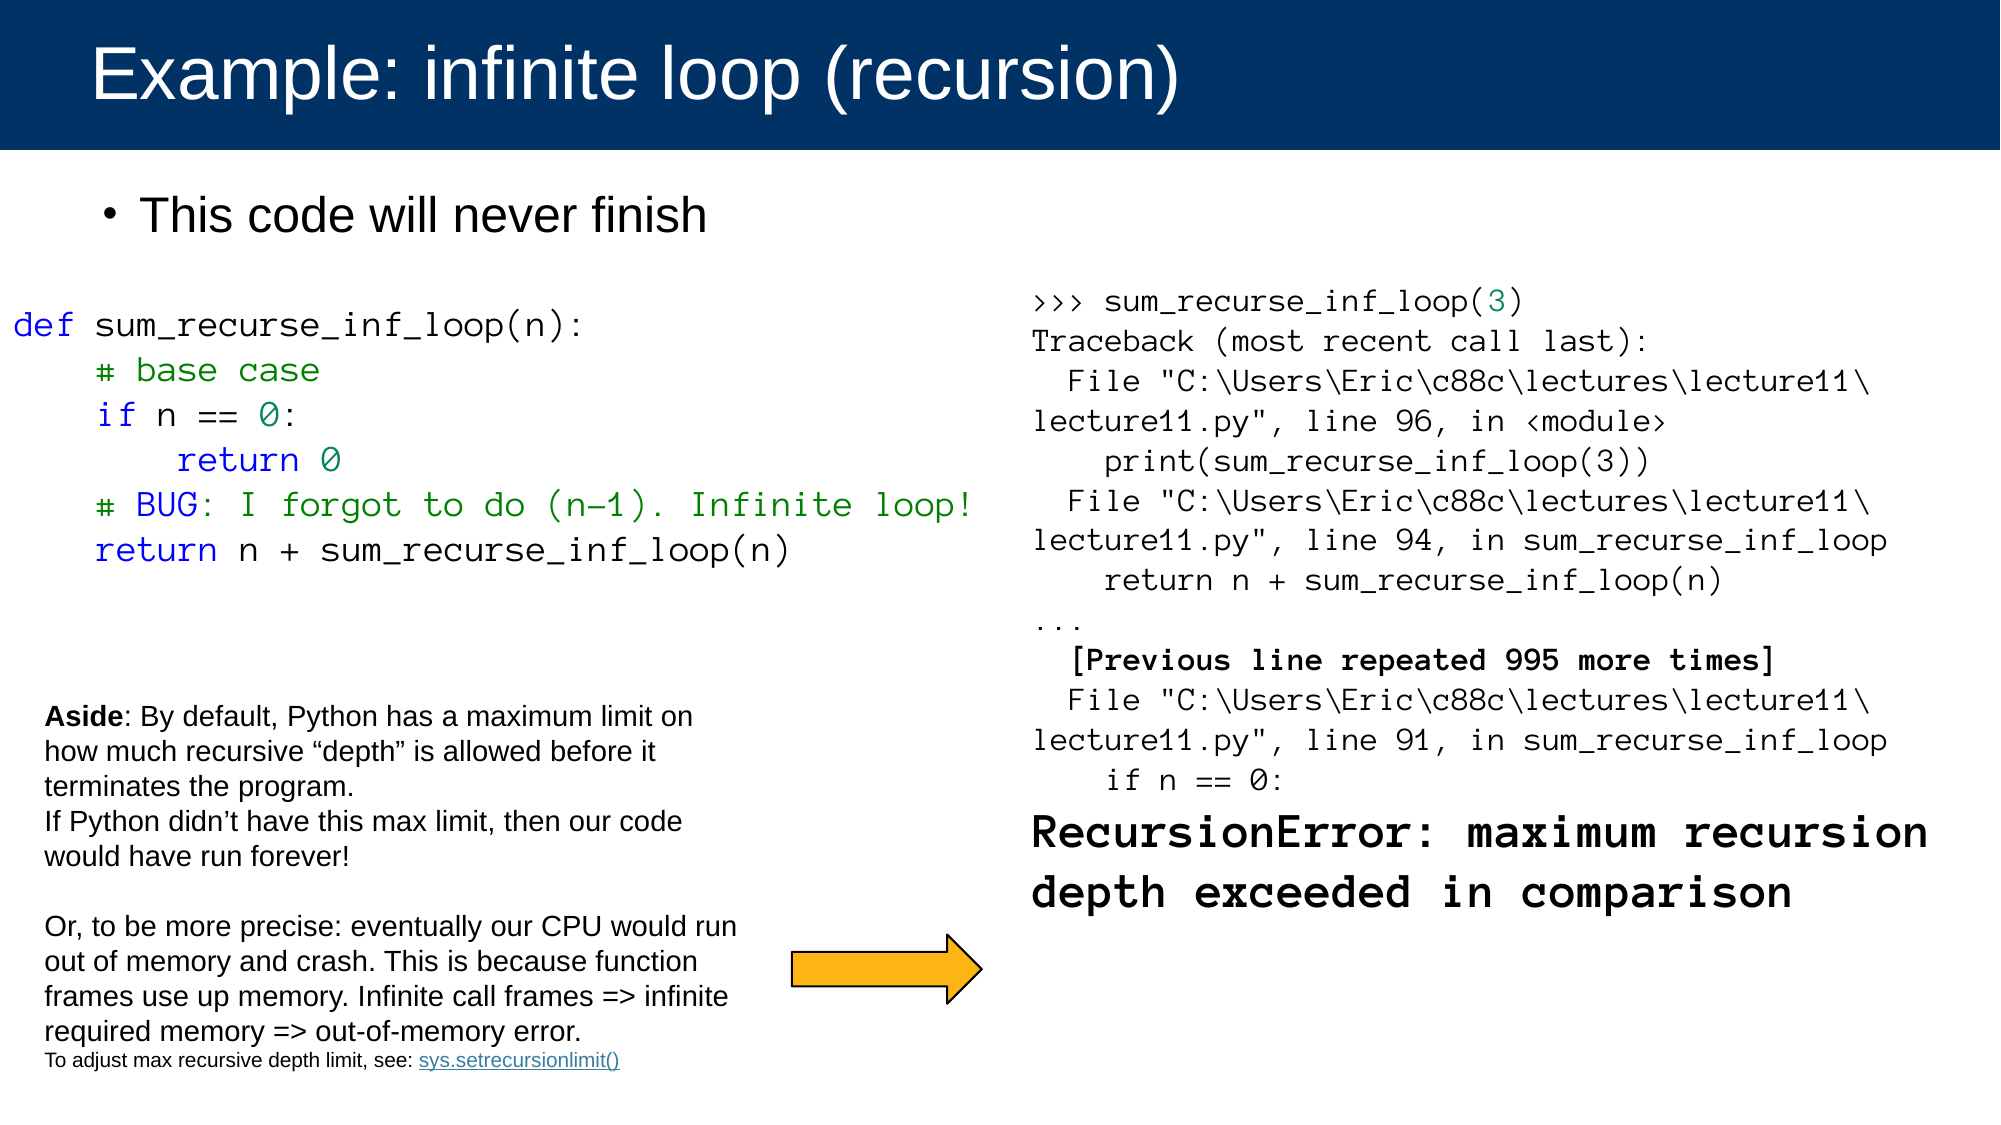

# Example: infinite loop (recursion)
 This code will never finish
>>> sum_recurse_inf_loop(3)
Traceback (most recent call last):
  File "C:\Users\Eric\c88c\lectures\lecture11\lecture11.py", line 96, in <module>
    print(sum_recurse_inf_loop(3))
  File "C:\Users\Eric\c88c\lectures\lecture11\lecture11.py", line 94, in sum_recurse_inf_loop
    return n + sum_recurse_inf_loop(n)
...
  [Previous line repeated 995 more times]
  File "C:\Users\Eric\c88c\lectures\lecture11\lecture11.py", line 91, in sum_recurse_inf_loop
    if n == 0:
RecursionError: maximum recursion depth exceeded in comparison

def sum_recurse_inf_loop(n):
    # base case
    if n == 0:
        return 0
    # BUG: I forgot to do (n-1). Infinite loop!
    return n + sum_recurse_inf_loop(n)

Aside: By default, Python has a maximum limit on how much recursive “depth” is allowed before it terminates the program.
If Python didn’t have this max limit, then our code would have run forever!

Or, to be more precise: eventually our CPU would run out of memory and crash. This is because function frames use up memory. Infinite call frames => infinite required memory => out-of-memory error.
To adjust max recursive depth limit, see: sys.setrecursionlimit()